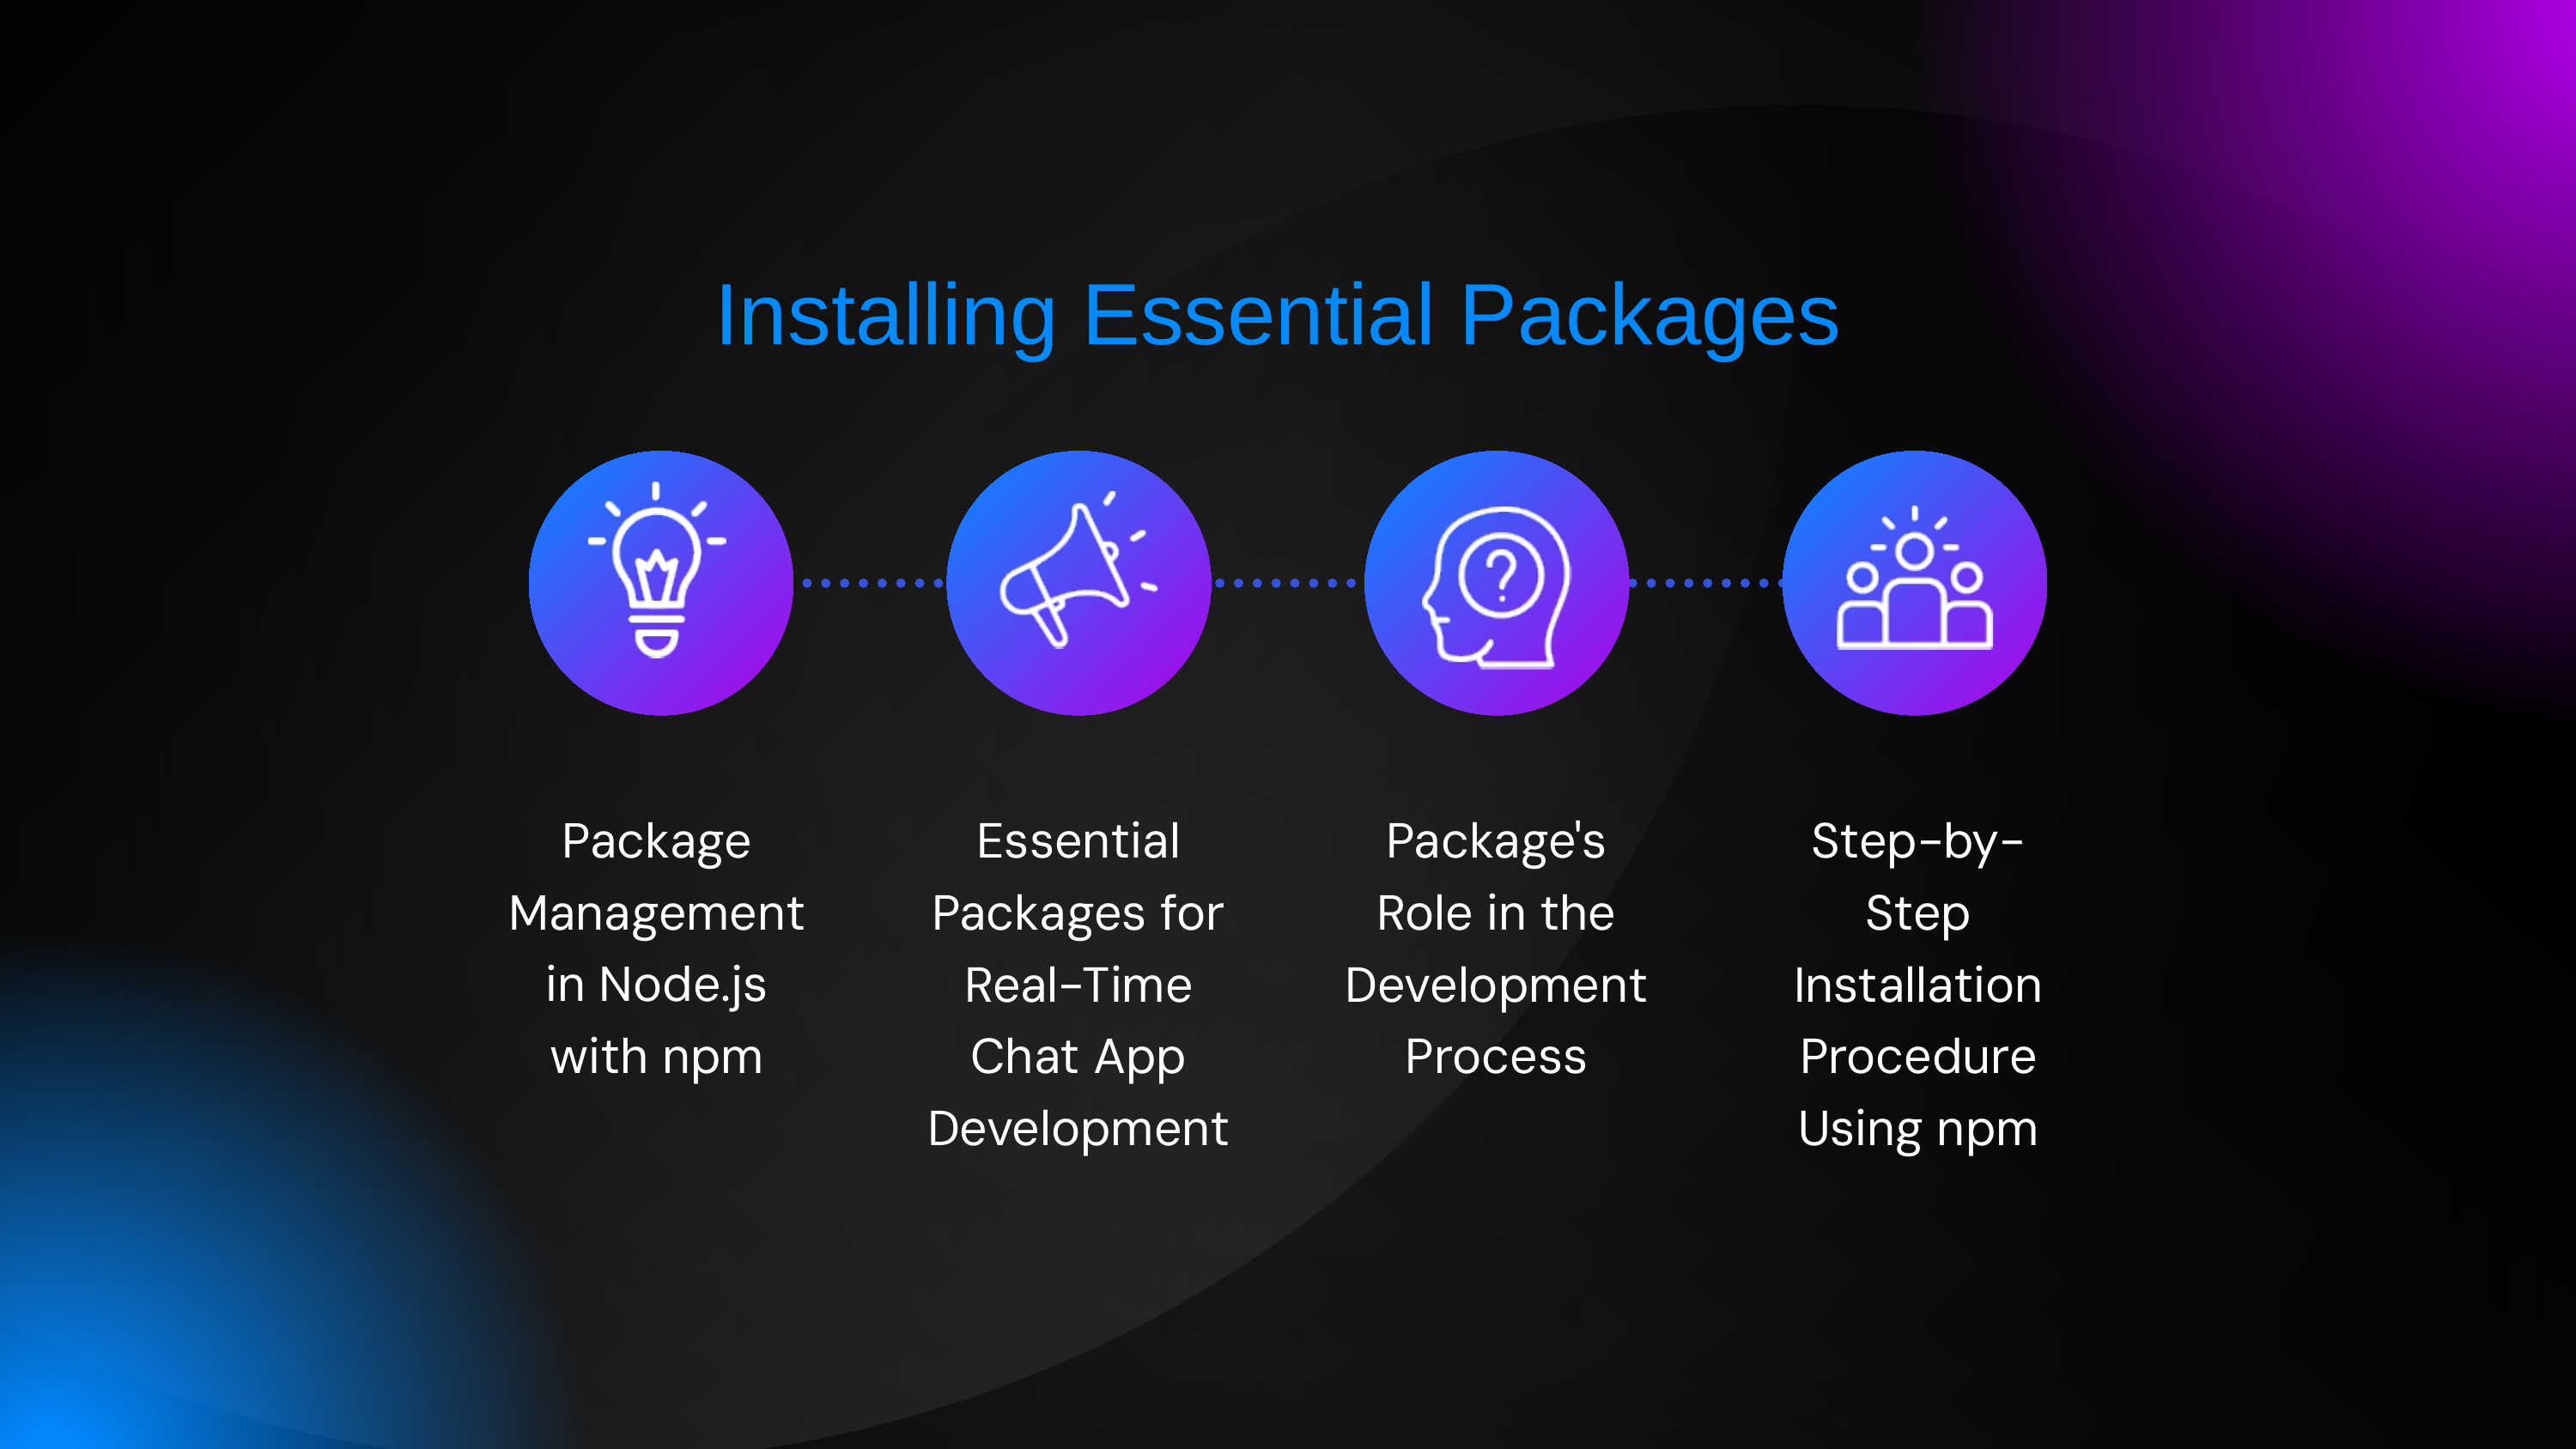

Installing Essential Packages

Package Management in Node.js with npm
Essential Packages for Real-Time Chat App Development
Package's Role in the Development Process
Step-by-Step Installation Procedure Using npm